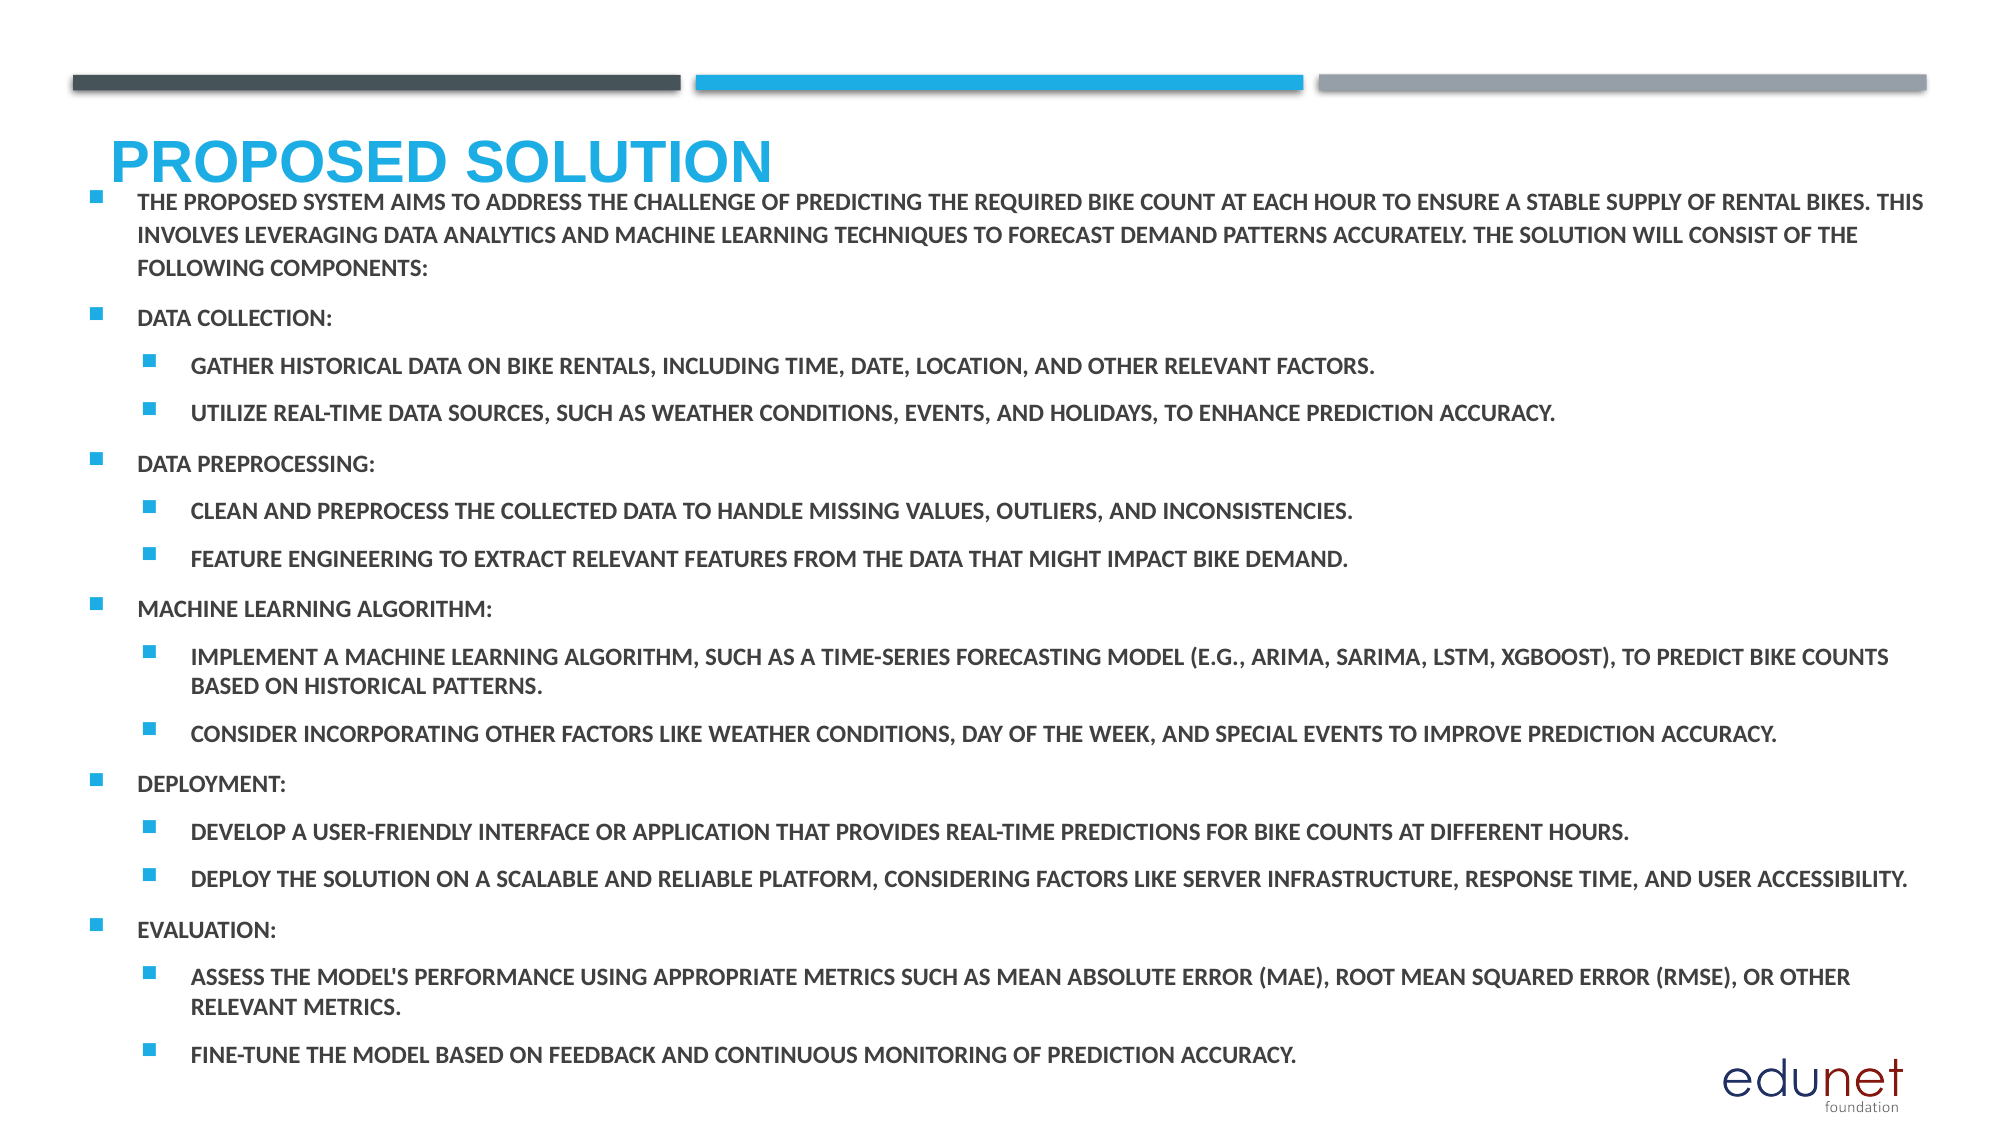

# Proposed Solution

The proposed system aims to address the challenge of predicting the required bike count at each hour to ensure a stable supply of rental bikes. This involves leveraging data analytics and machine learning techniques to forecast demand patterns accurately. The solution will consist of the following components:
Data Collection:
Gather historical data on bike rentals, including time, date, location, and other relevant factors.
Utilize real-time data sources, such as weather conditions, events, and holidays, to enhance prediction accuracy.
Data Preprocessing:
Clean and preprocess the collected data to handle missing values, outliers, and inconsistencies.
Feature engineering to extract relevant features from the data that might impact bike demand.
Machine Learning Algorithm:
Implement a machine learning algorithm, such as a time-series forecasting model (e.g., ARIMA, SARIMA, LSTM, XGBOOST), to predict bike counts based on historical patterns.
Consider incorporating other factors like weather conditions, day of the week, and special events to improve prediction accuracy.
Deployment:
Develop a user-friendly interface or application that provides real-time predictions for bike counts at different hours.
Deploy the solution on a scalable and reliable platform, considering factors like server infrastructure, response time, and user accessibility.
Evaluation:
Assess the model's performance using appropriate metrics such as Mean Absolute Error (MAE), Root Mean Squared Error (RMSE), or other relevant metrics.
Fine-tune the model based on feedback and continuous monitoring of prediction accuracy.